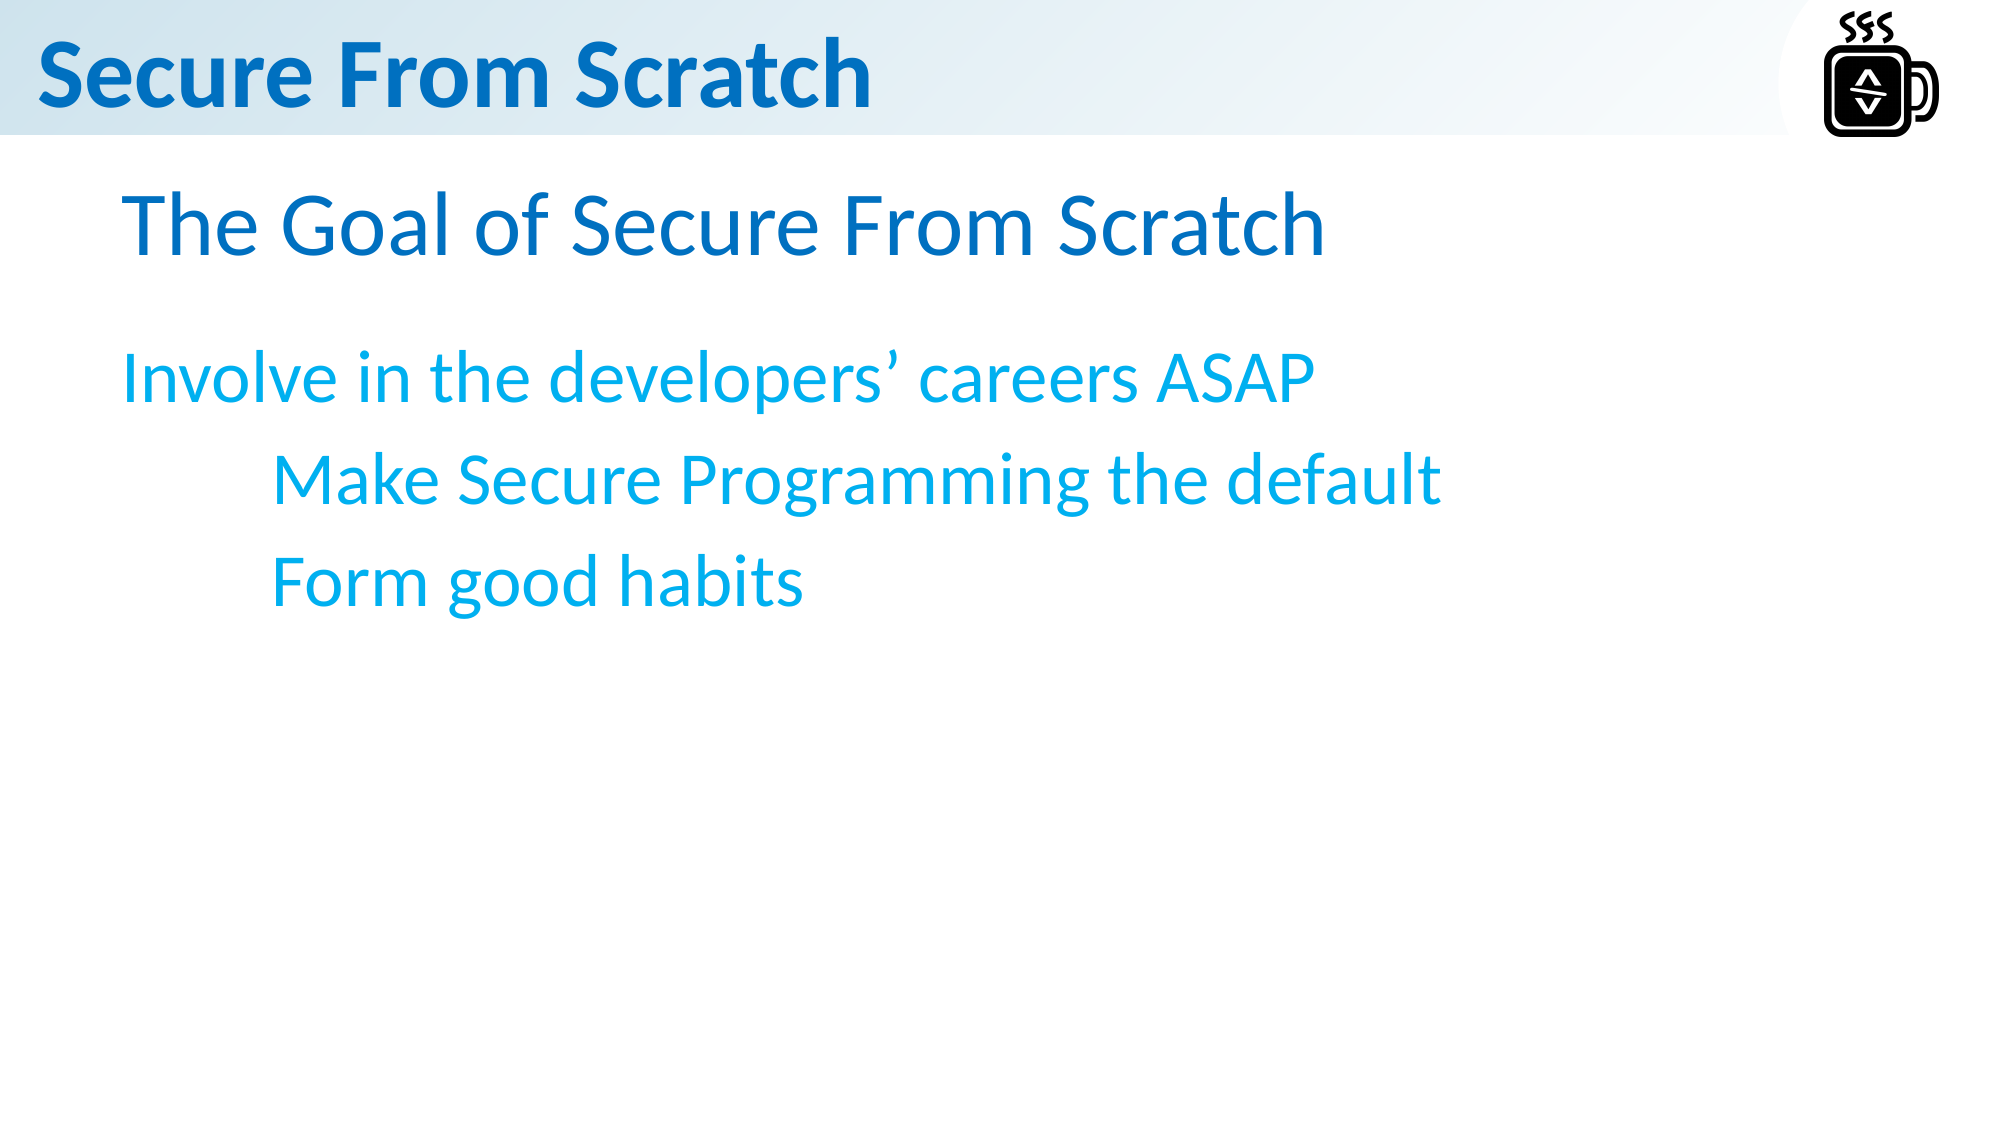

# The Goal of Secure From Scratch
Involve in the developers’ careers ASAP
	Make Secure Programming the default
	Form good habits